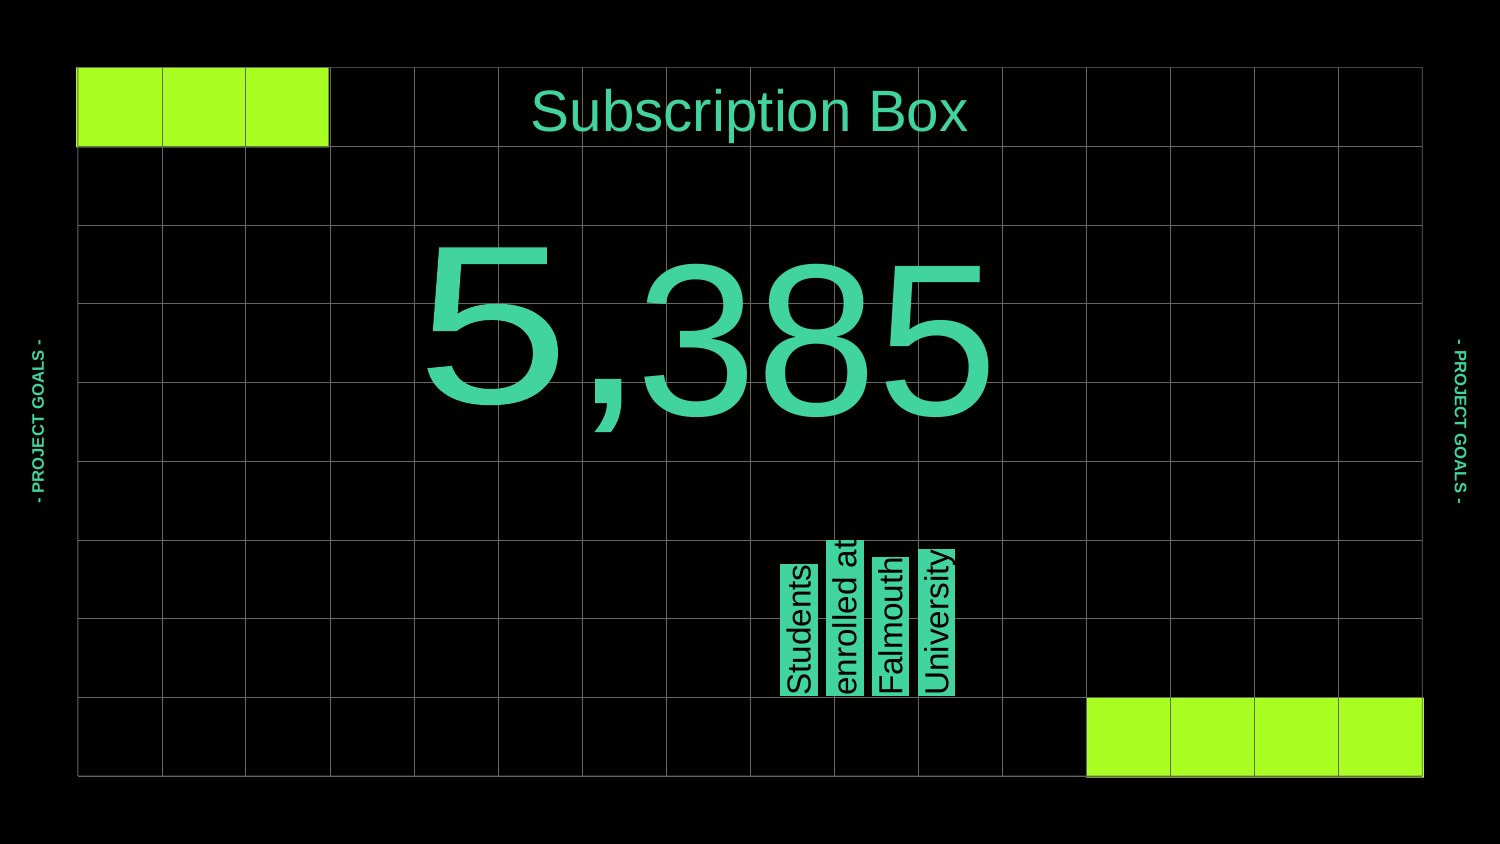

Subscription Box
385
5,
- PROJECT GOALS -
# - PROJECT GOALS -
Students enrolled at Falmouth University